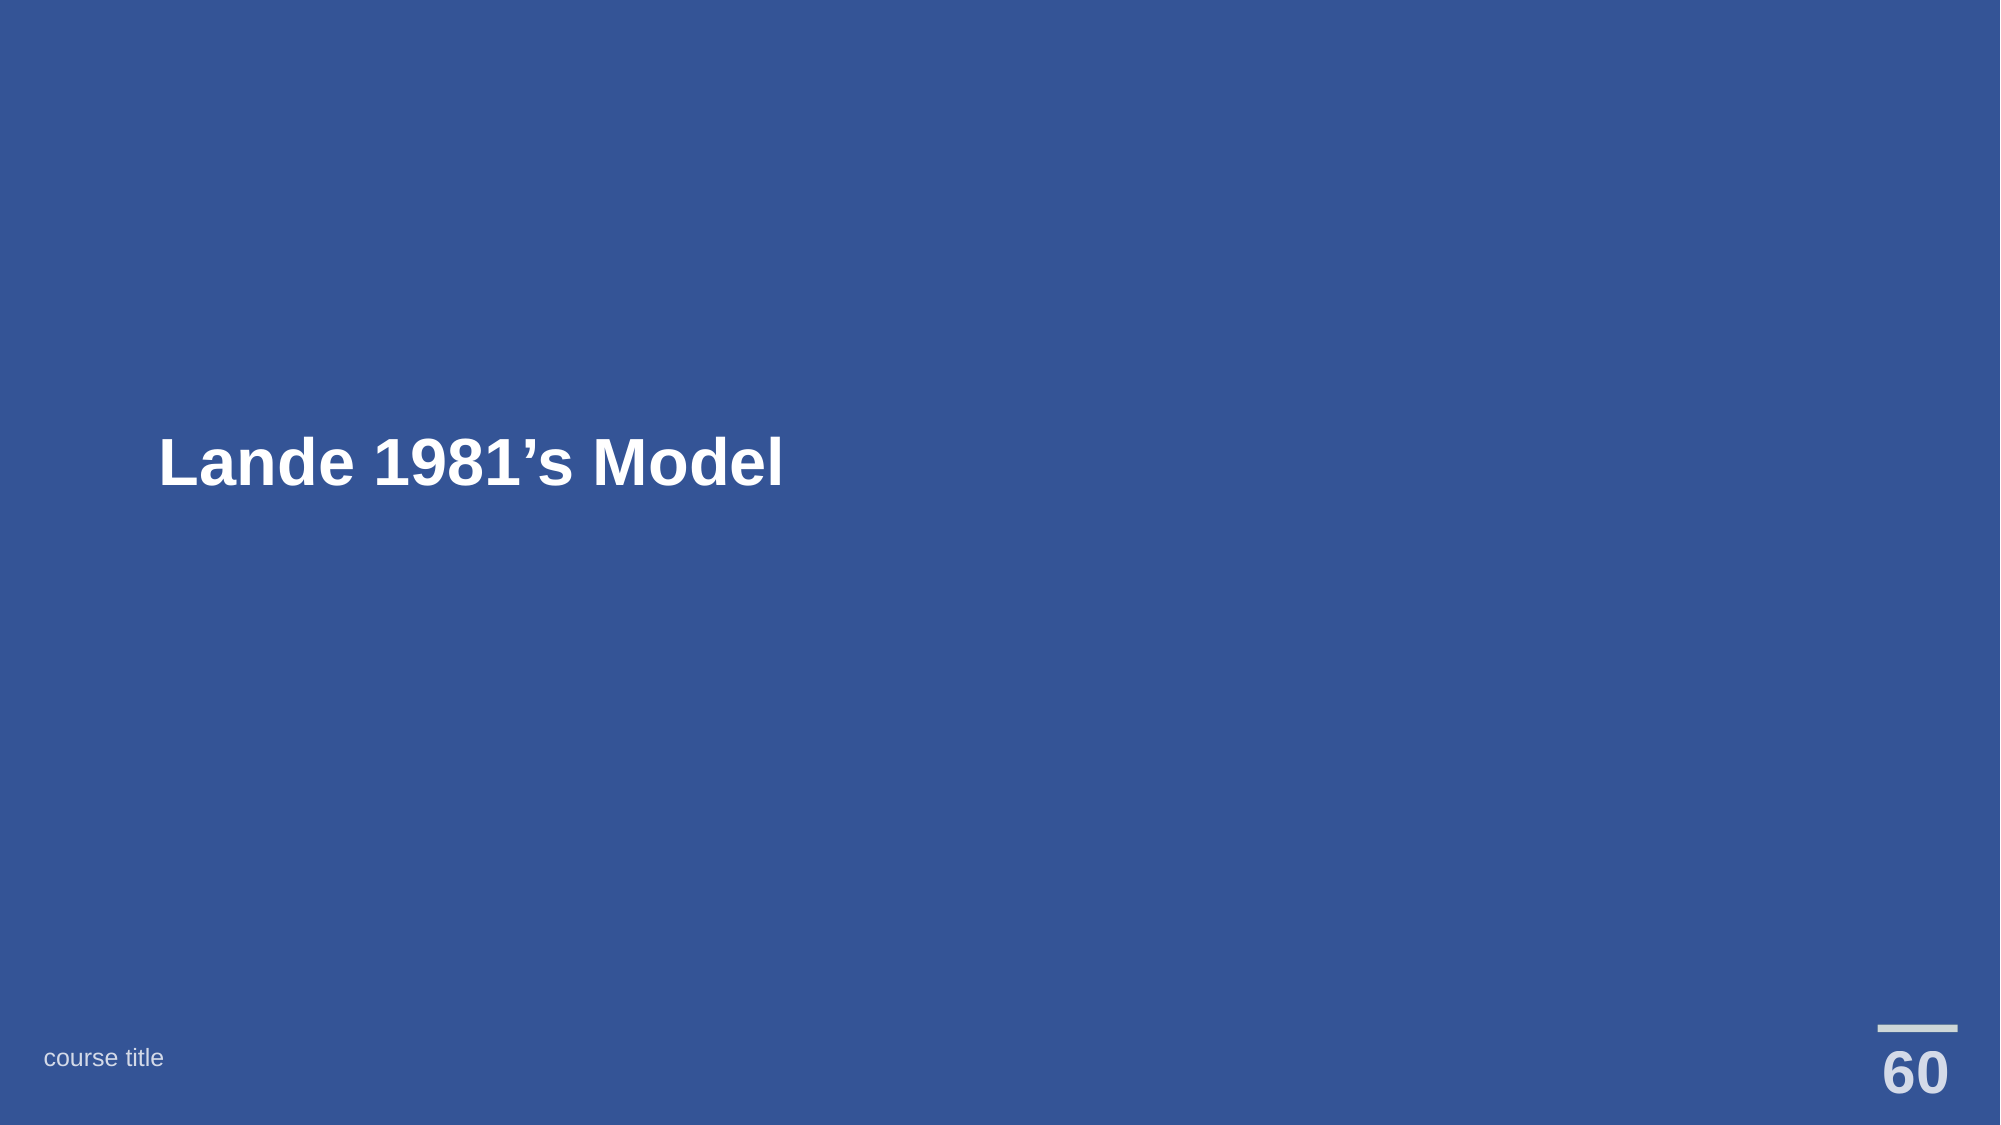

# Lande 1981’s Model

60
course title